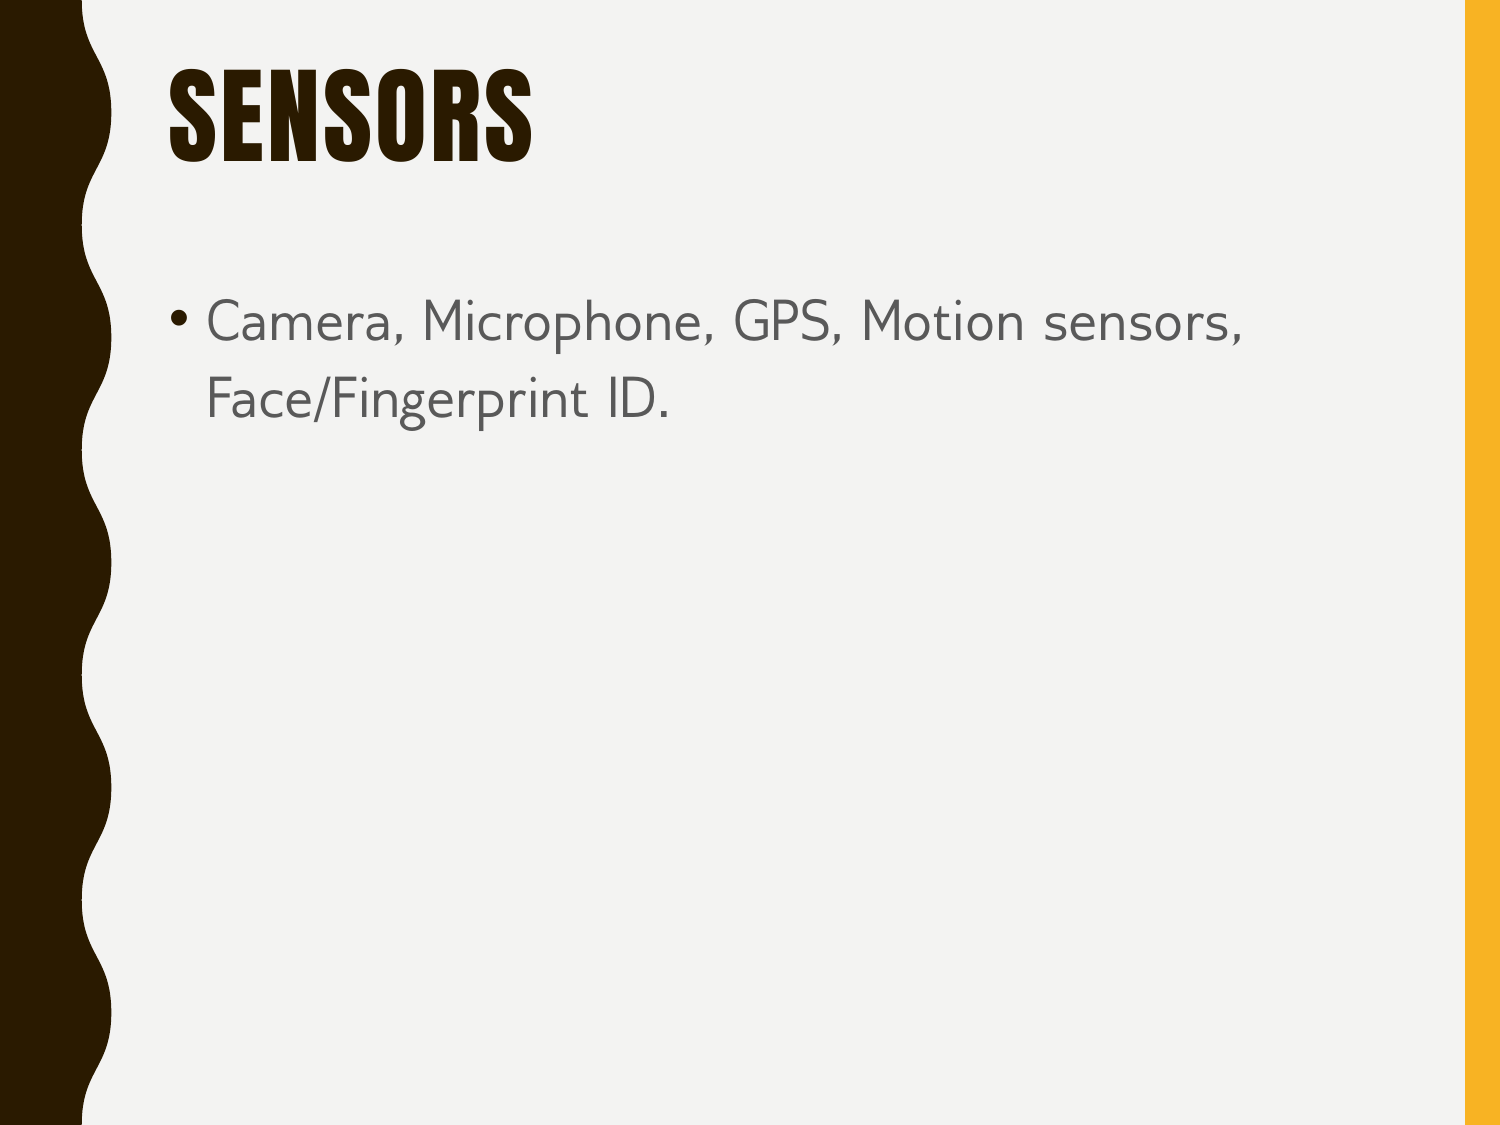

# Sensors
Camera, Microphone, GPS, Motion sensors, Face/Fingerprint ID.